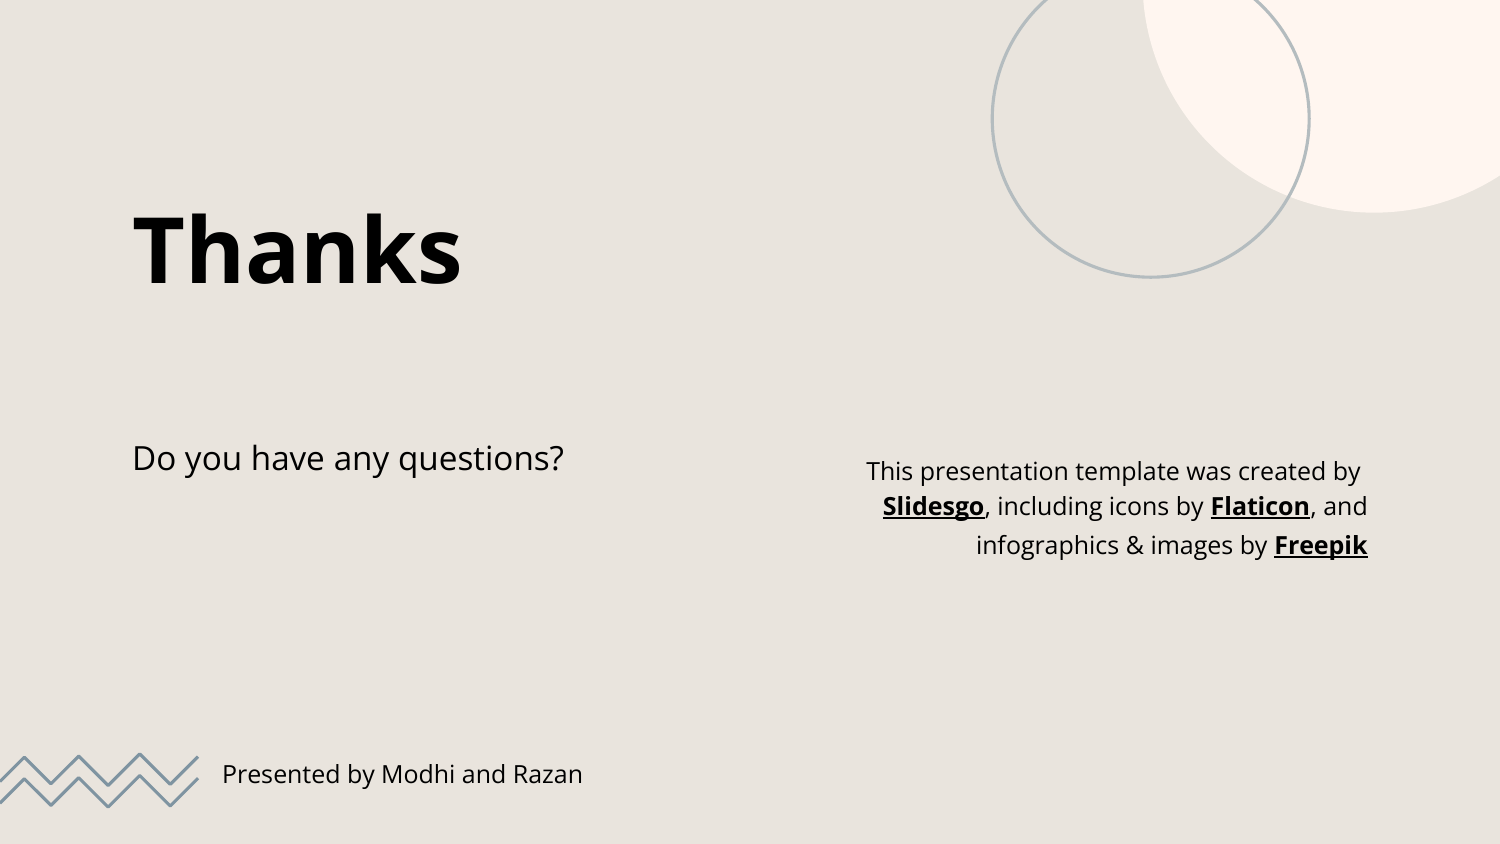

# Thanks
Do you have any questions?
Presented by Modhi and Razan